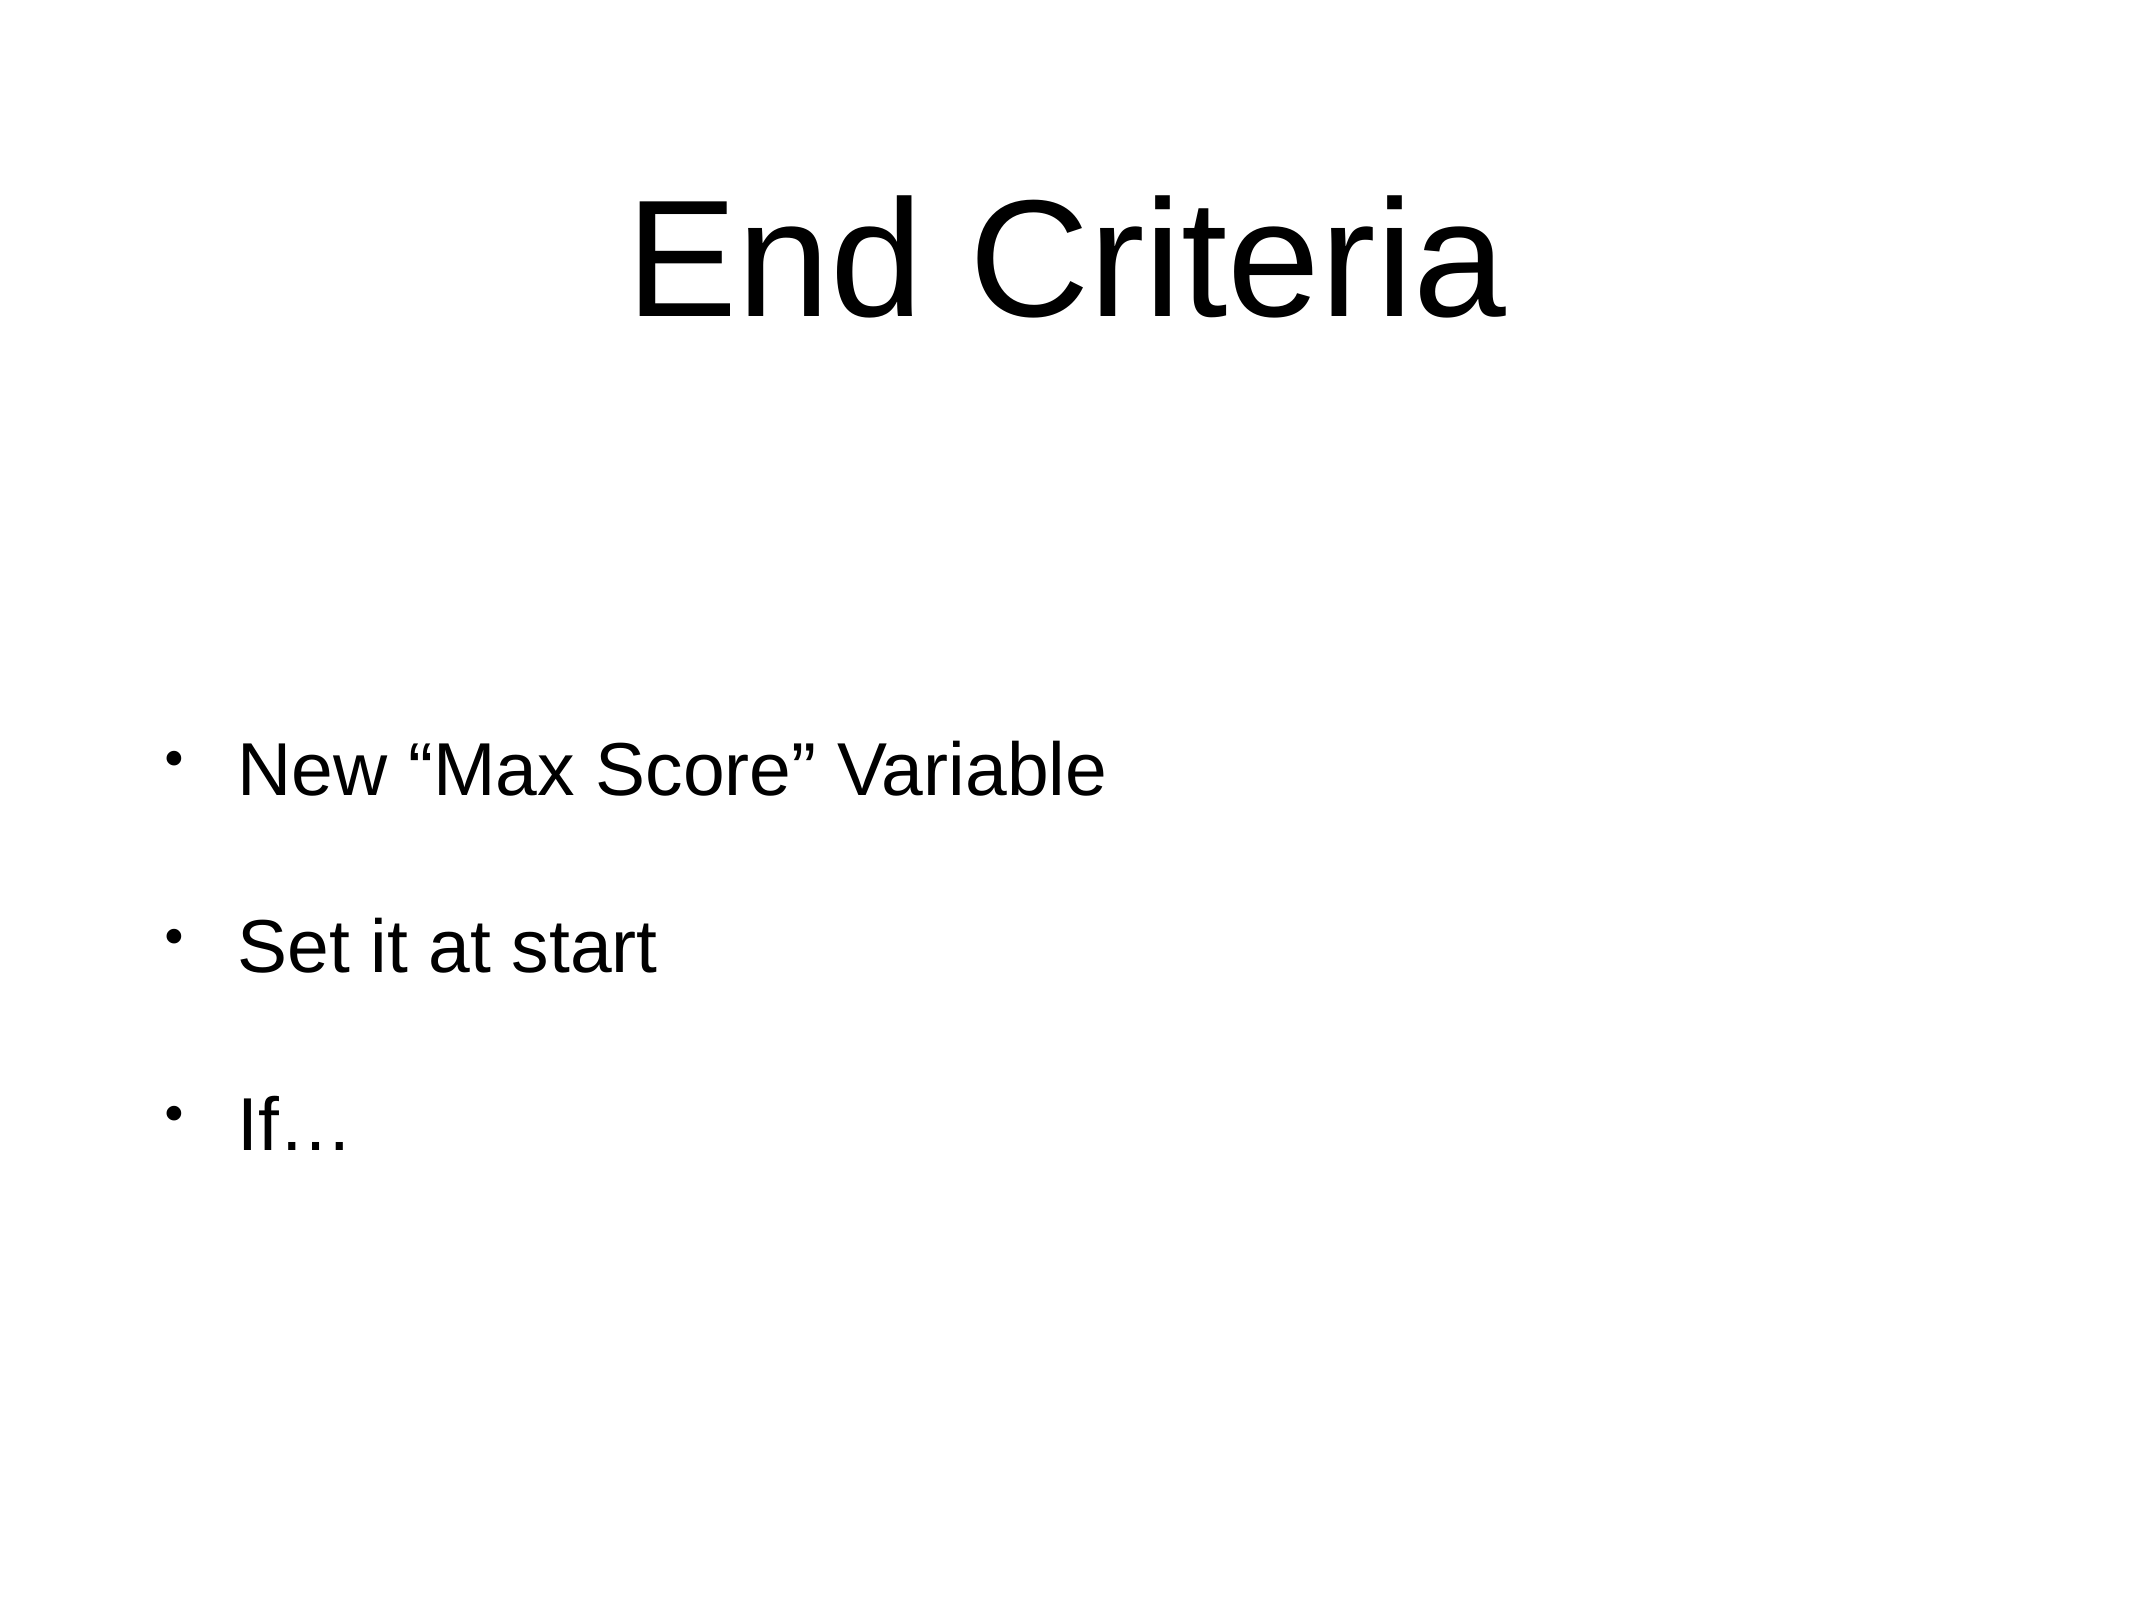

# End Criteria
New “Max Score” Variable
Set it at start
If…